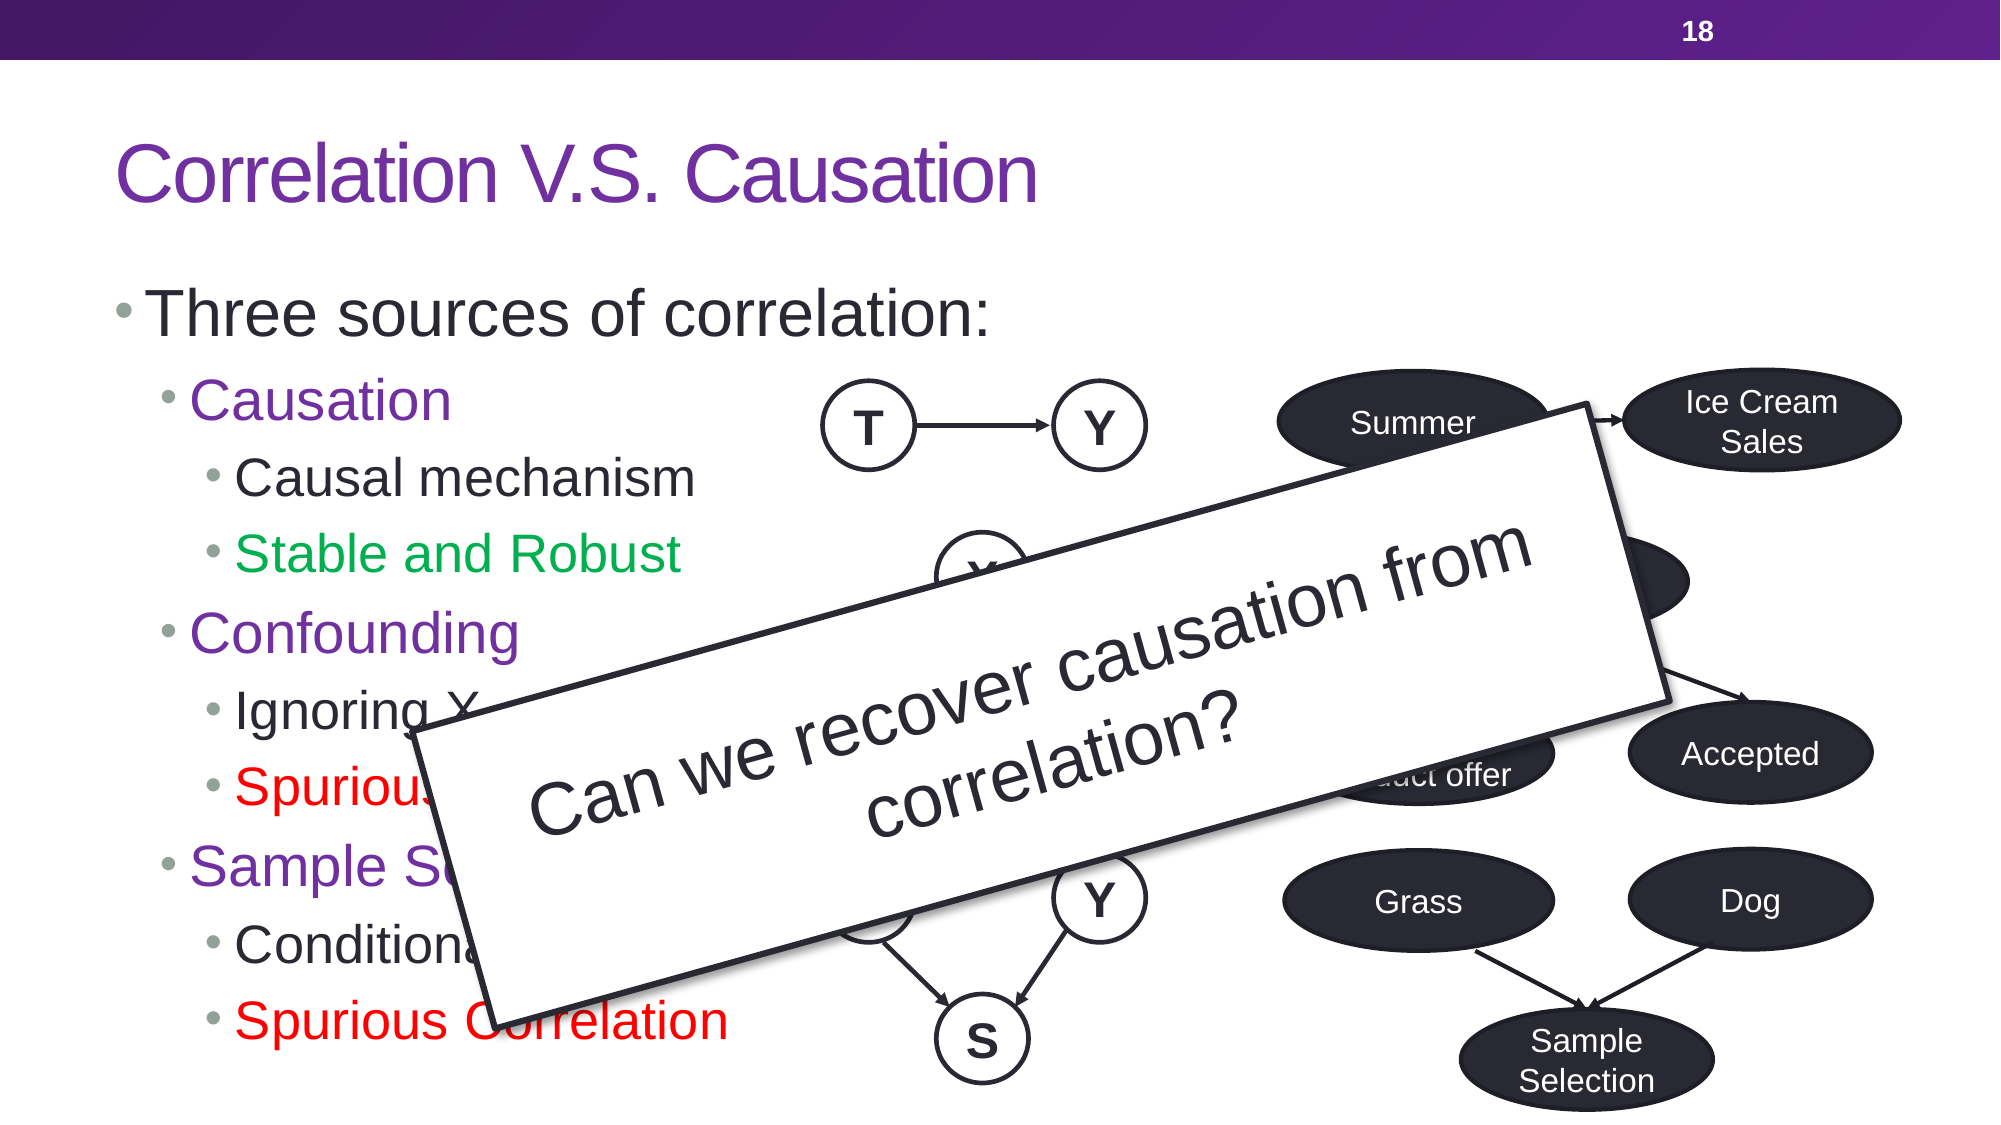

18
# Correlation V.S. Causation
Three sources of correlation:
Causation
Causal mechanism
Stable and Robust
Confounding
Ignoring X
Spurious Correlation
Sample Selection
Conditional on S
Spurious Correlation
Ice Cream Sales
Summer
T
Y
Income
X
Can we recover causation from correlation?
T
Y
Accepted
Financial product offer
Dog
Grass
T
Y
S
Sample Selection